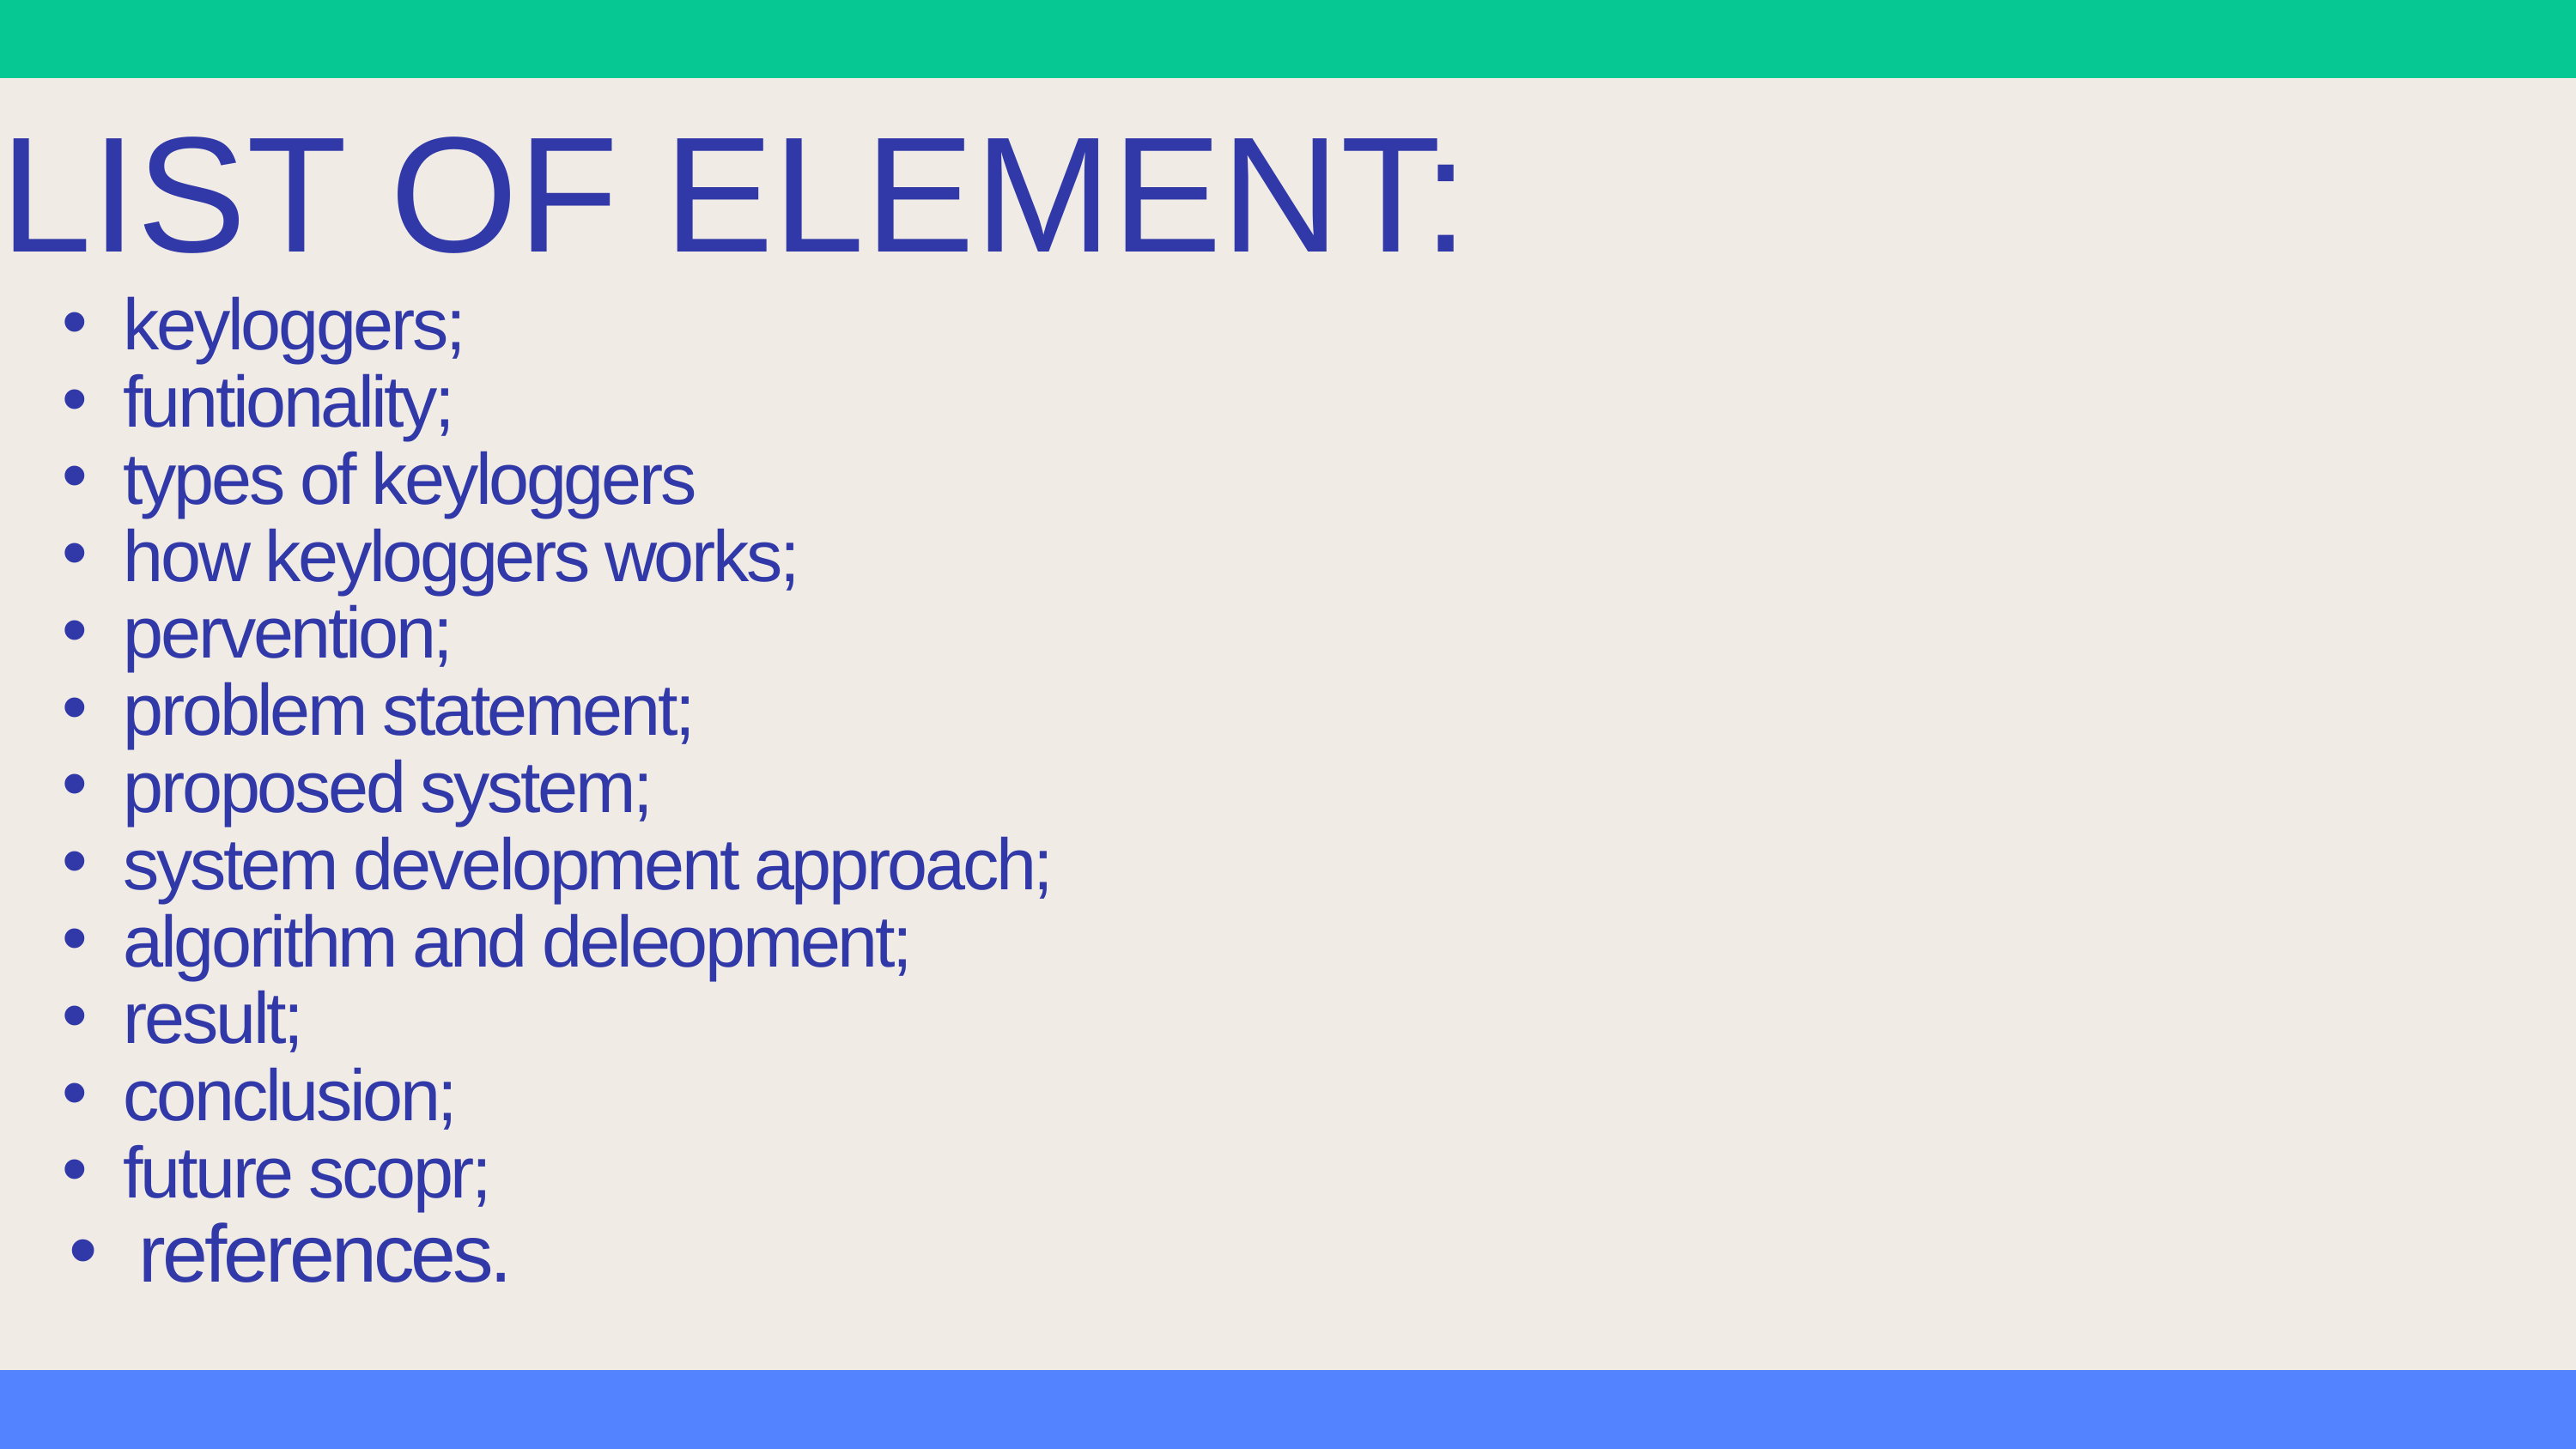

LIST OF ELEMENT:

keyloggers;
funtionality;
types of keyloggers
how keyloggers works;
pervention;
problem statement;
proposed system;
system development approach;
algorithm and deleopment;
result;
conclusion;
future scopr;
references.